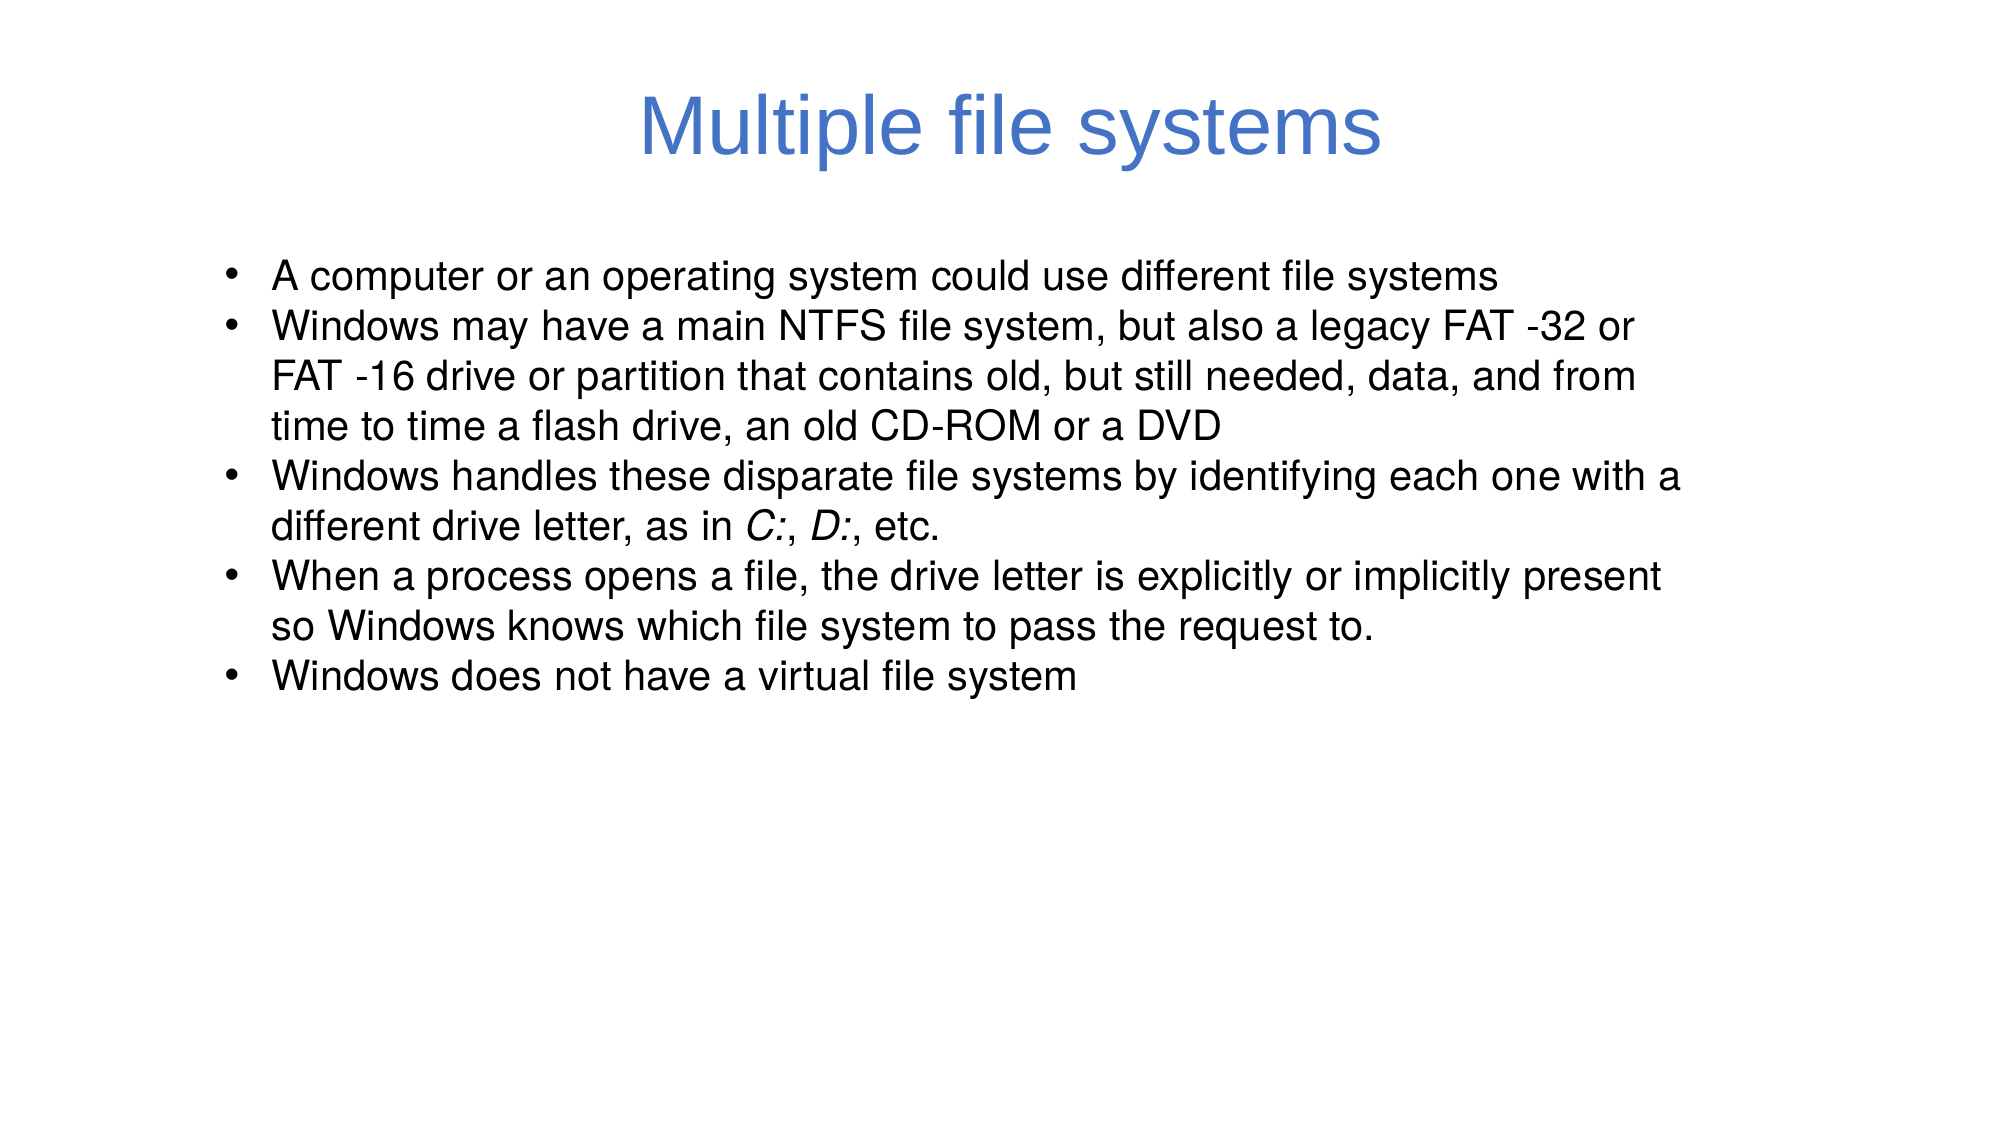

# Multiple file systems

A computer or an operating system could use different file systems
Windows may have a main NTFS file system, but also a legacy FAT -32 or FAT -16 drive or partition that contains old, but still needed, data, and from time to time a flash drive, an old CD-ROM or a DVD
Windows handles these disparate file systems by identifying each one with a different drive letter, as in C:, D:, etc.
When a process opens a file, the drive letter is explicitly or implicitly present so Windows knows which file system to pass the request to.
Windows does not have a virtual file system